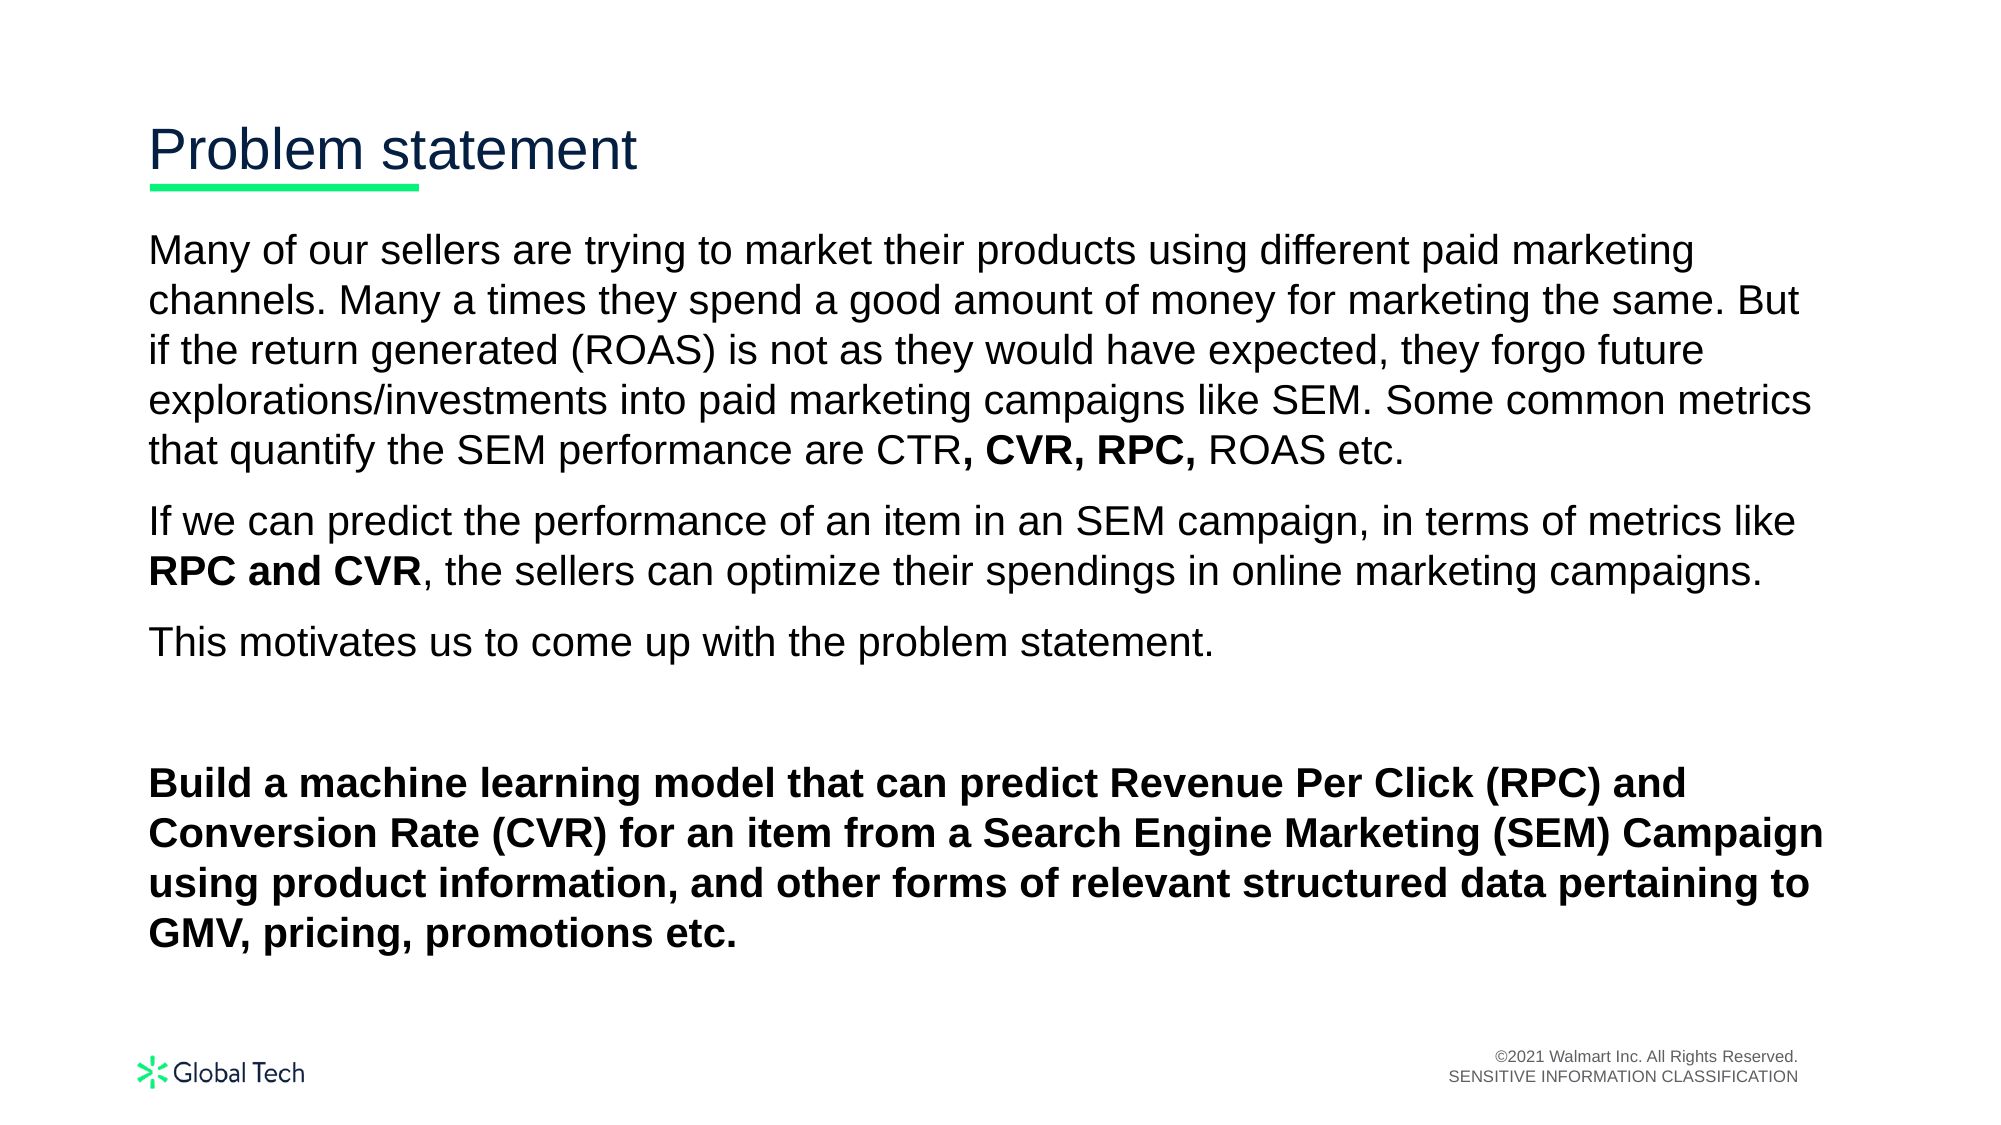

Problem statement
Many of our sellers are trying to market their products using different paid marketing channels. Many a times they spend a good amount of money for marketing the same. But if the return generated (ROAS) is not as they would have expected, they forgo future explorations/investments into paid marketing campaigns like SEM. Some common metrics that quantify the SEM performance are CTR, CVR, RPC, ROAS etc.
If we can predict the performance of an item in an SEM campaign, in terms of metrics like RPC and CVR, the sellers can optimize their spendings in online marketing campaigns.
This motivates us to come up with the problem statement.

Build a machine learning model that can predict Revenue Per Click (RPC) and Conversion Rate (CVR) for an item from a Search Engine Marketing (SEM) Campaign using product information, and other forms of relevant structured data pertaining to GMV, pricing, promotions etc.